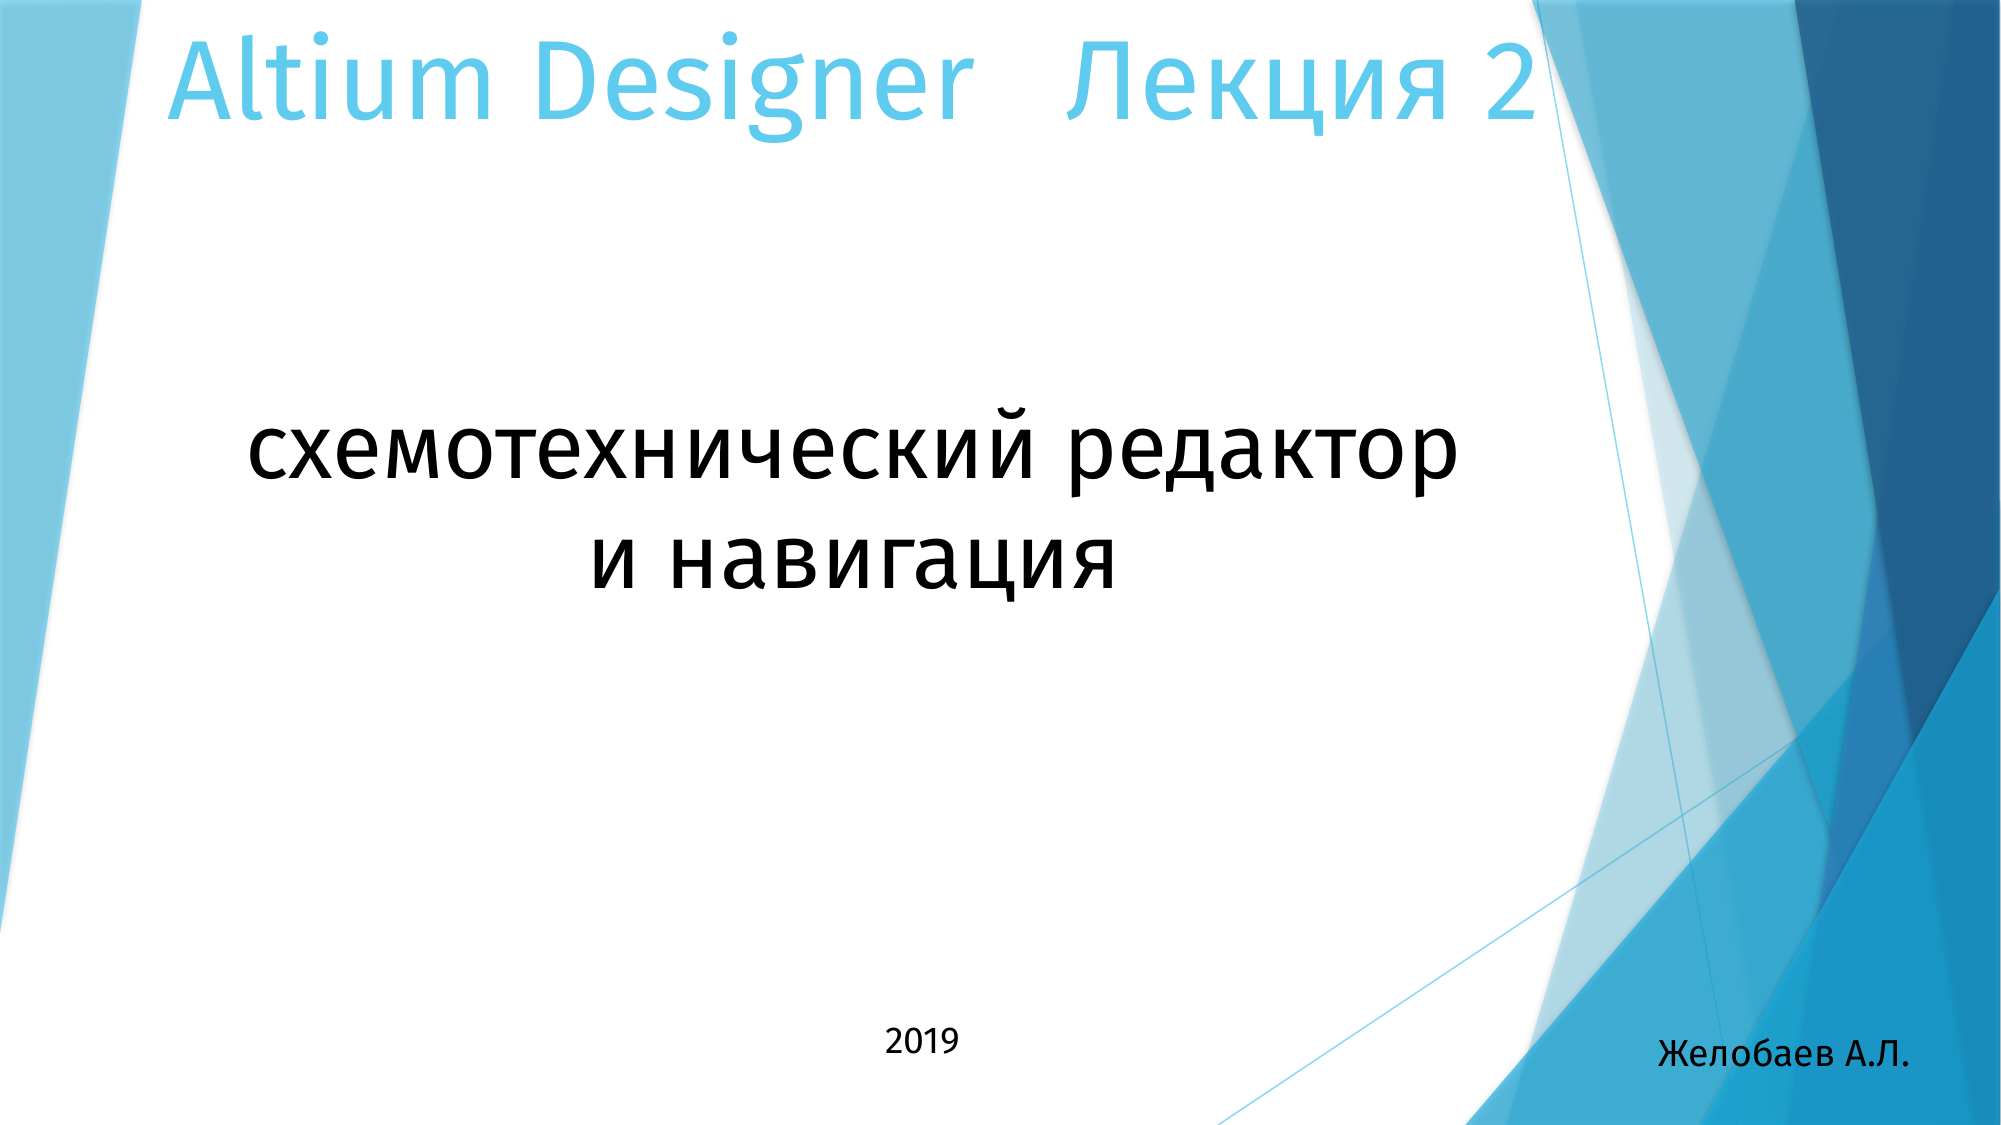

# Altium Designer   Лекция 2 схемотехнический редактор и навигация
2019
Желобаев А.Л.